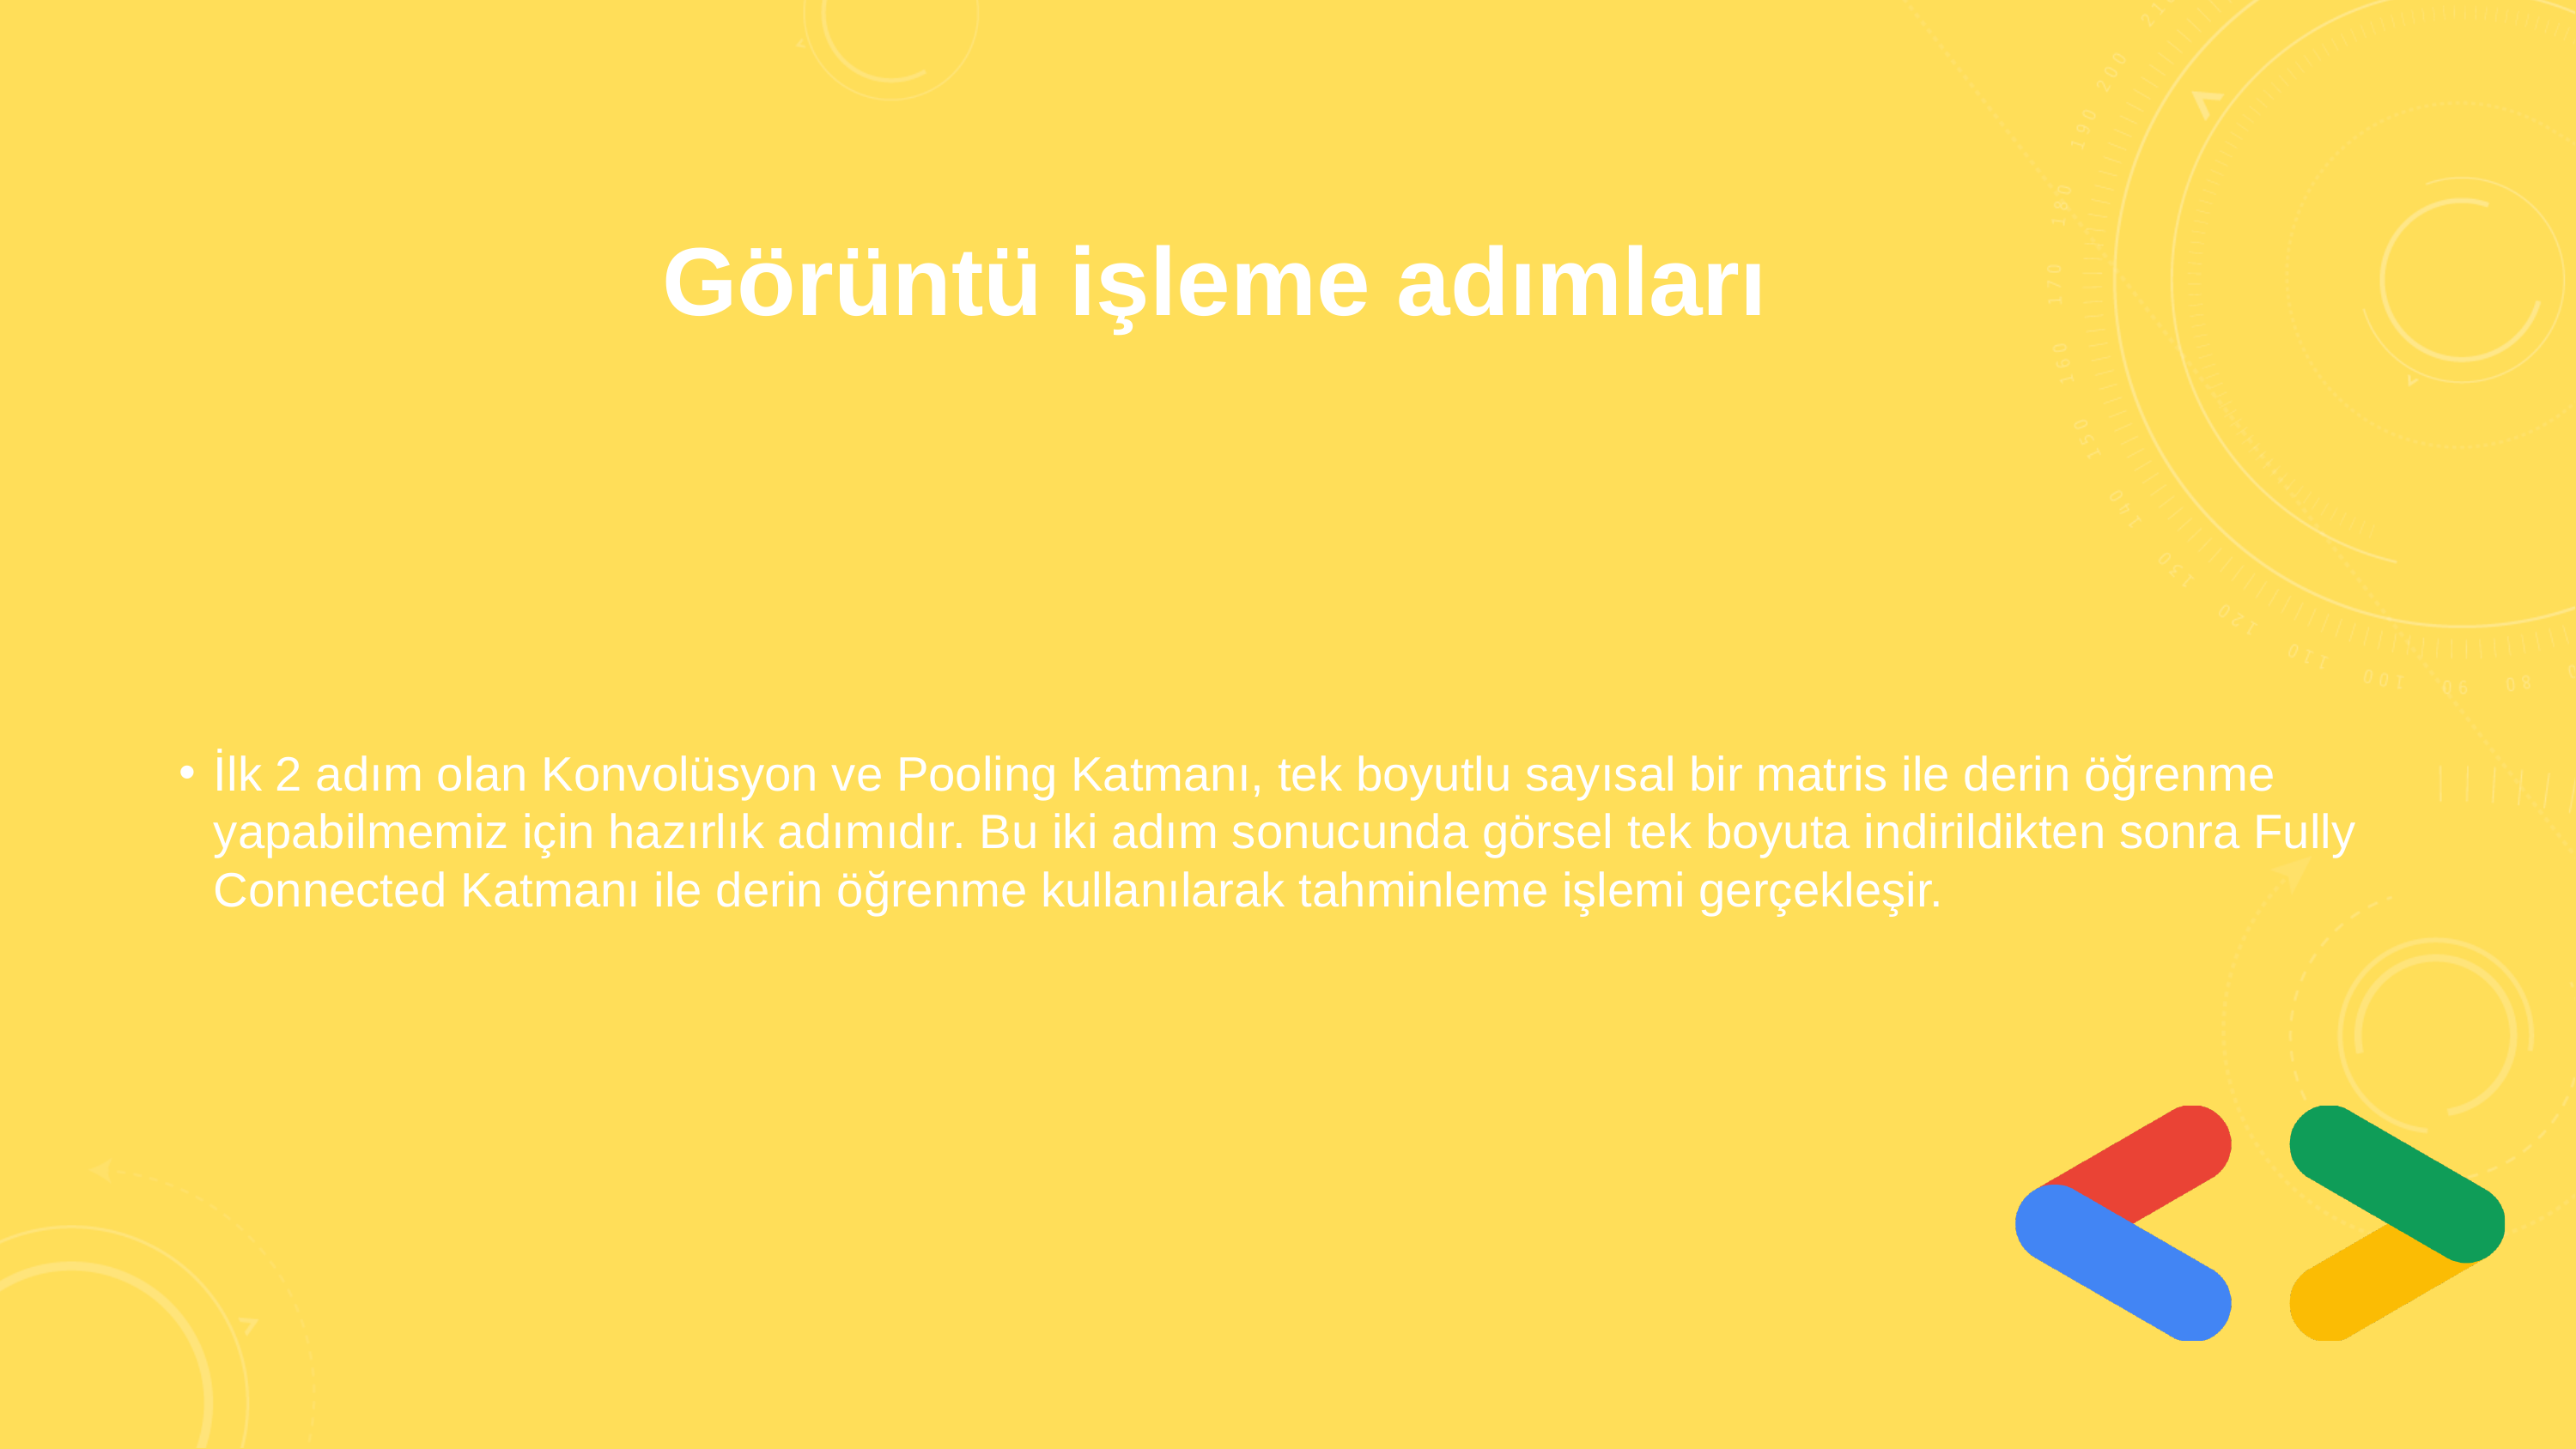

Görüntü işleme adımları

İlk 2 adım olan Konvolüsyon ve Pooling Katmanı, tek boyutlu sayısal bir matris ile derin öğrenme yapabilmemiz için hazırlık adımıdır. Bu iki adım sonucunda görsel tek boyuta indirildikten sonra Fully Connected Katmanı ile derin öğrenme kullanılarak tahminleme işlemi gerçekleşir.